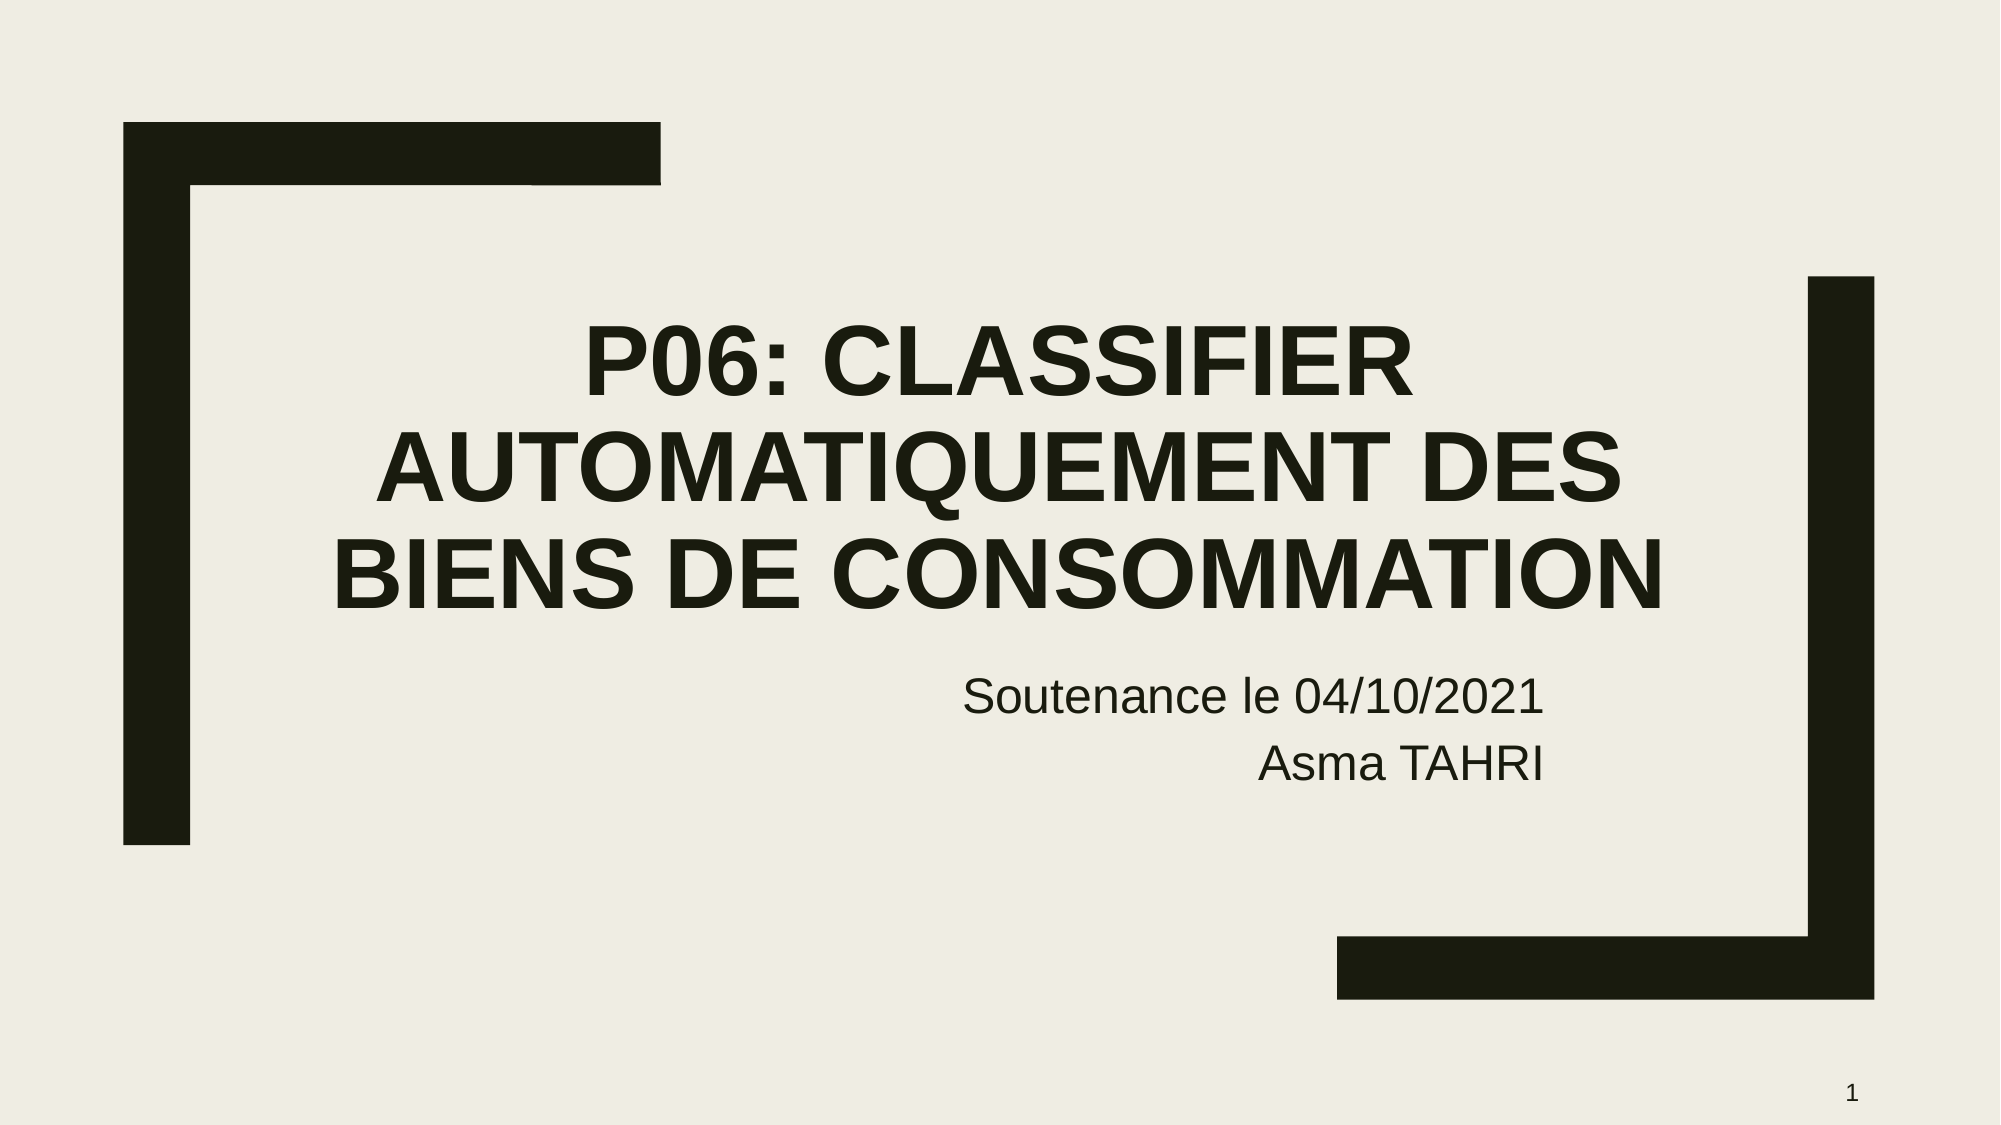

# P06: Classifier automatiquement des biens de consommation
Soutenance le 04/10/2021
Asma TAHRI

1